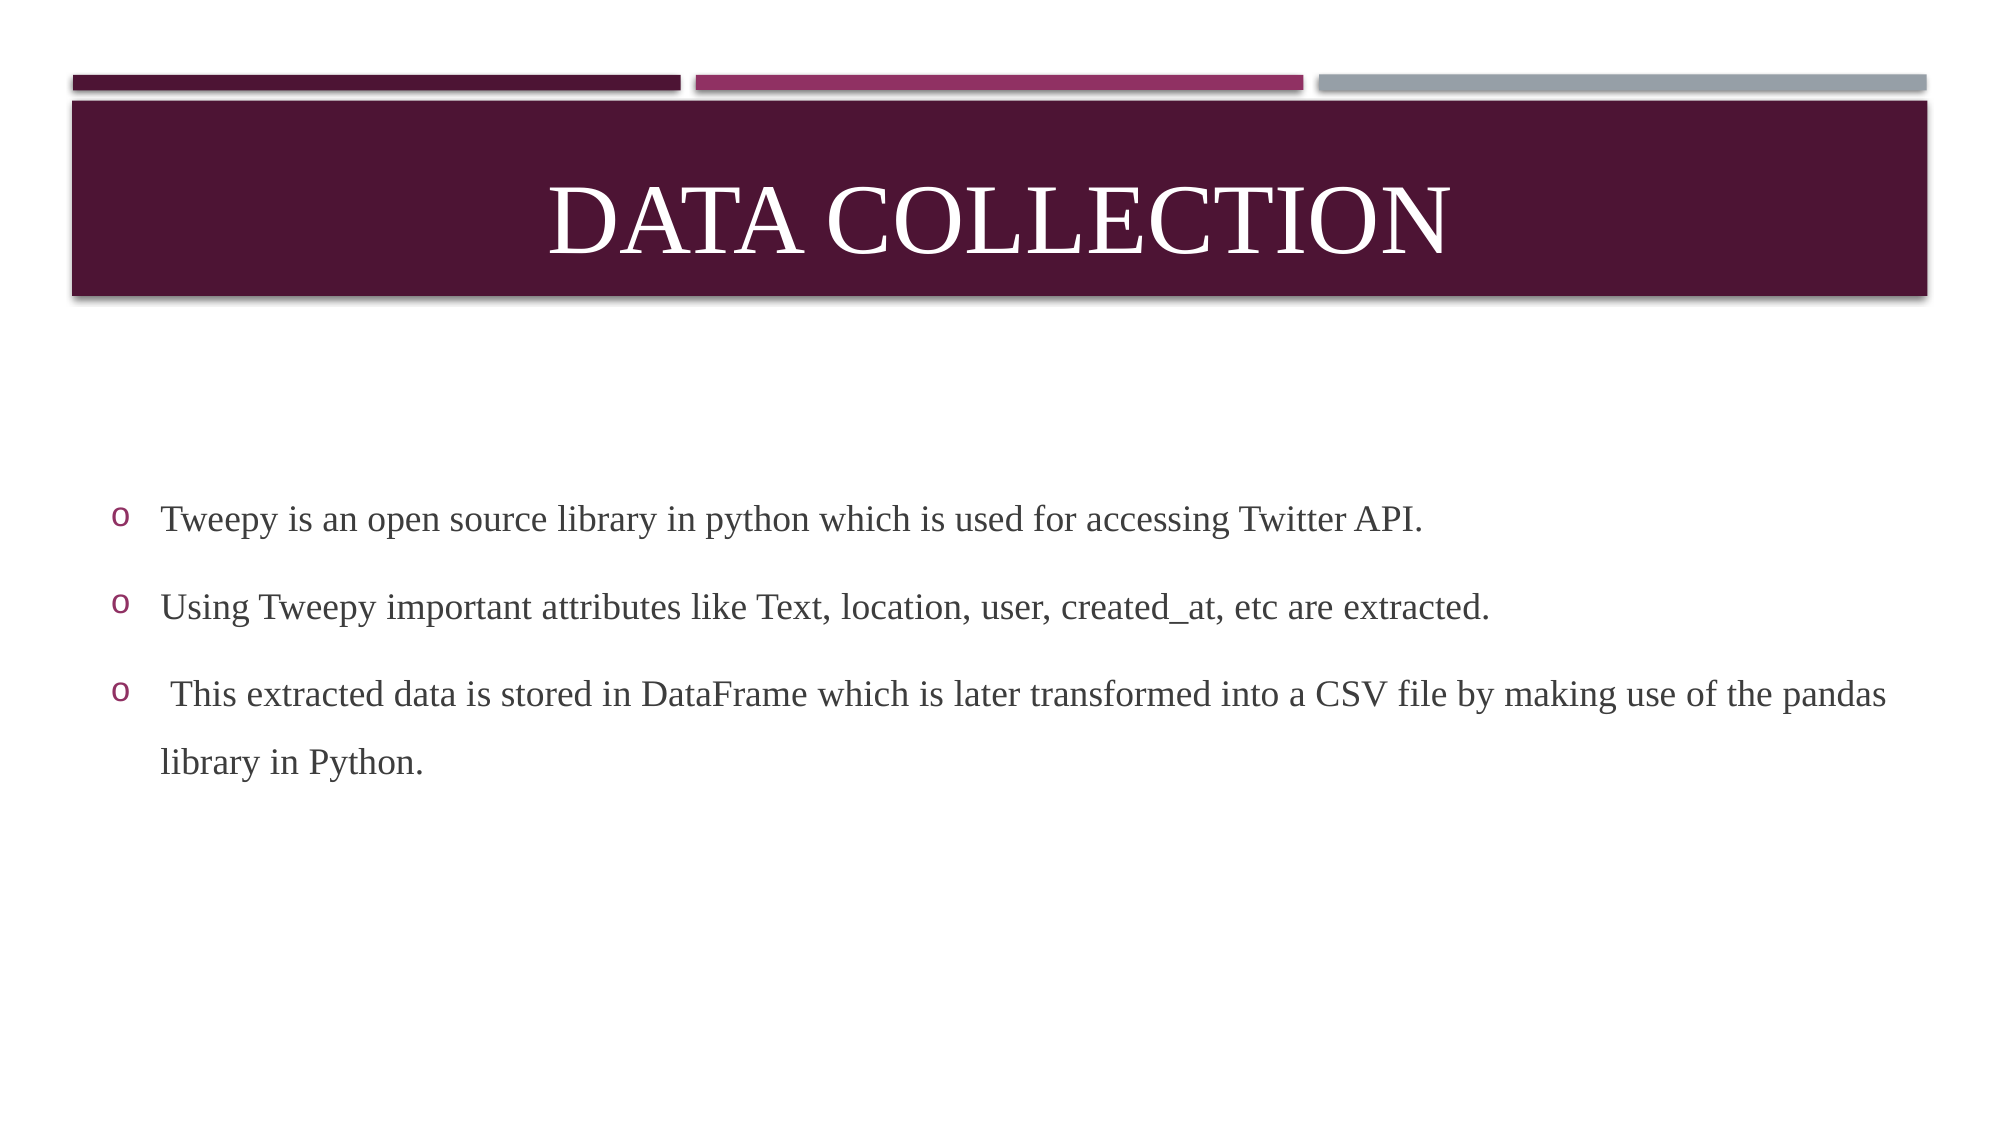

# DATA COLLECTION
Tweepy is an open source library in python which is used for accessing Twitter API.
Using Tweepy important attributes like Text, location, user, created_at, etc are extracted.
 This extracted data is stored in DataFrame which is later transformed into a CSV file by making use of the pandas library in Python.